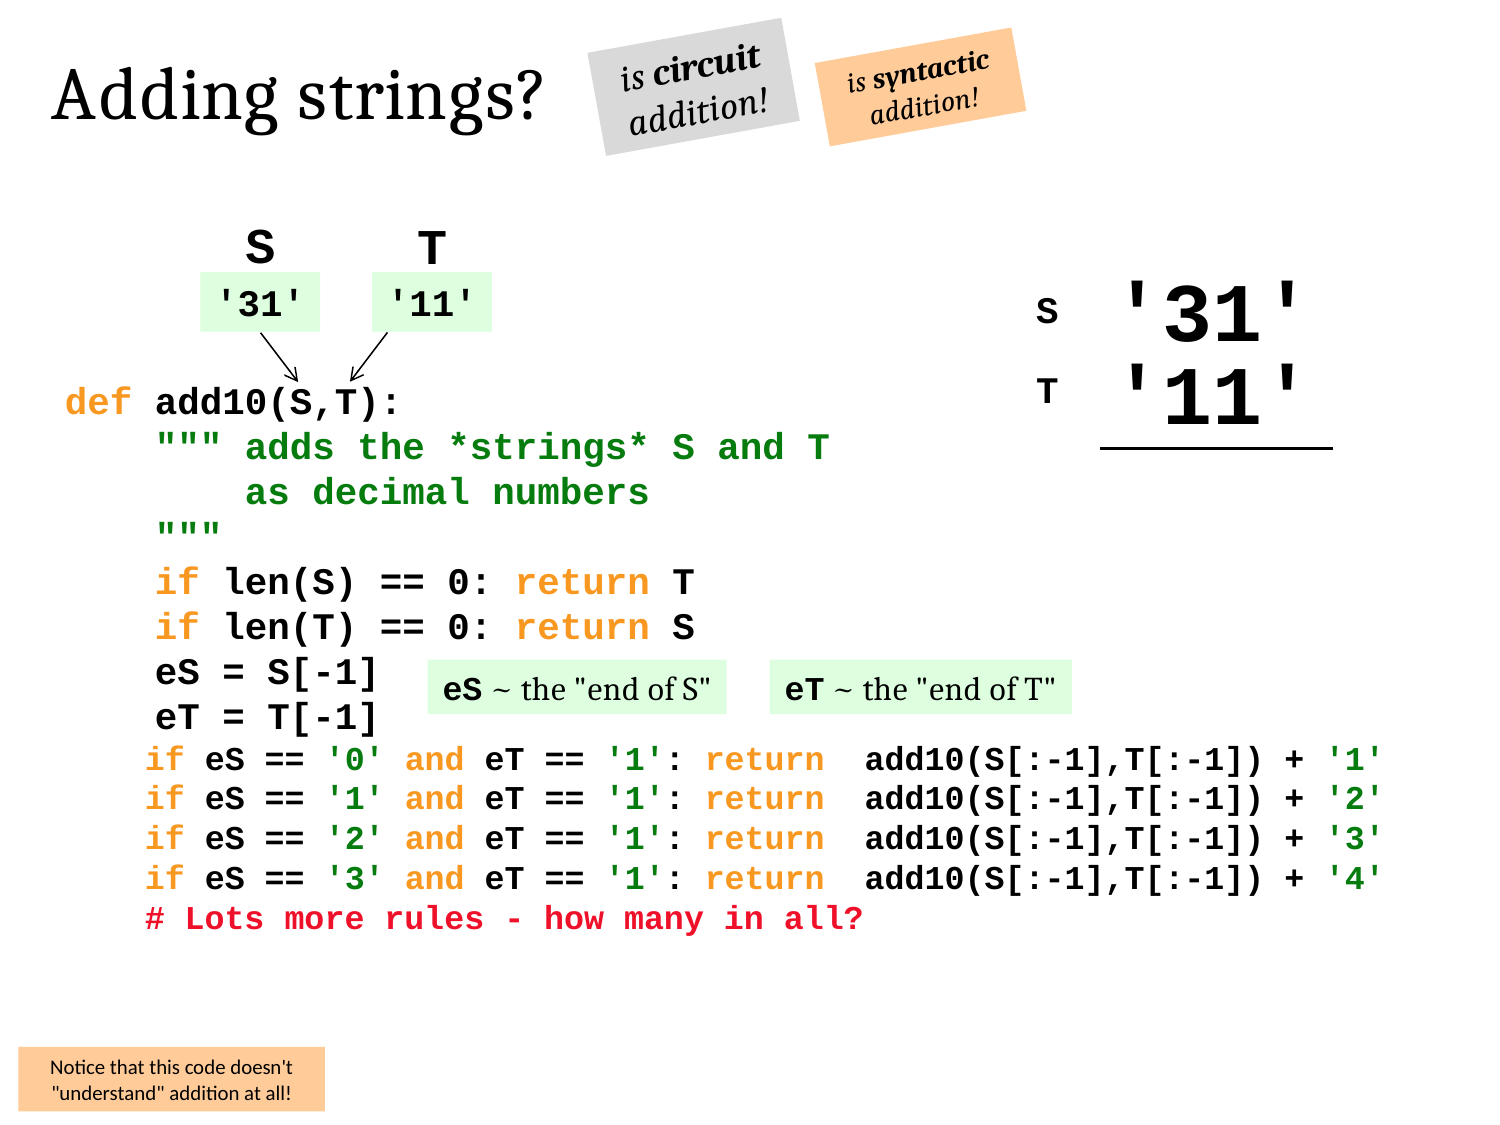

is circuit addition!
Adding strings?
is syntactic addition!
S
T
'31'
'31'
'11'
S
'11'
T
def add10(S,T):
    """ adds the *strings* S and T
        as decimal numbers
    """
    if len(S) == 0: return T
    if len(T) == 0: return S
    eS = S[-1]
    eT = T[-1]
    if eS == '0' and eT == '1': return  add10(S[:-1],T[:-1]) + '1'
    if eS == '1' and eT == '1': return  add10(S[:-1],T[:-1]) + '2'
    if eS == '2' and eT == '1': return  add10(S[:-1],T[:-1]) + '3'
    if eS == '3' and eT == '1': return  add10(S[:-1],T[:-1]) + '4'
    # Lots more rules - how many in all?
eS ~ the "end of S"
eT ~ the "end of T"
Notice that this code doesn't "understand" addition at all!